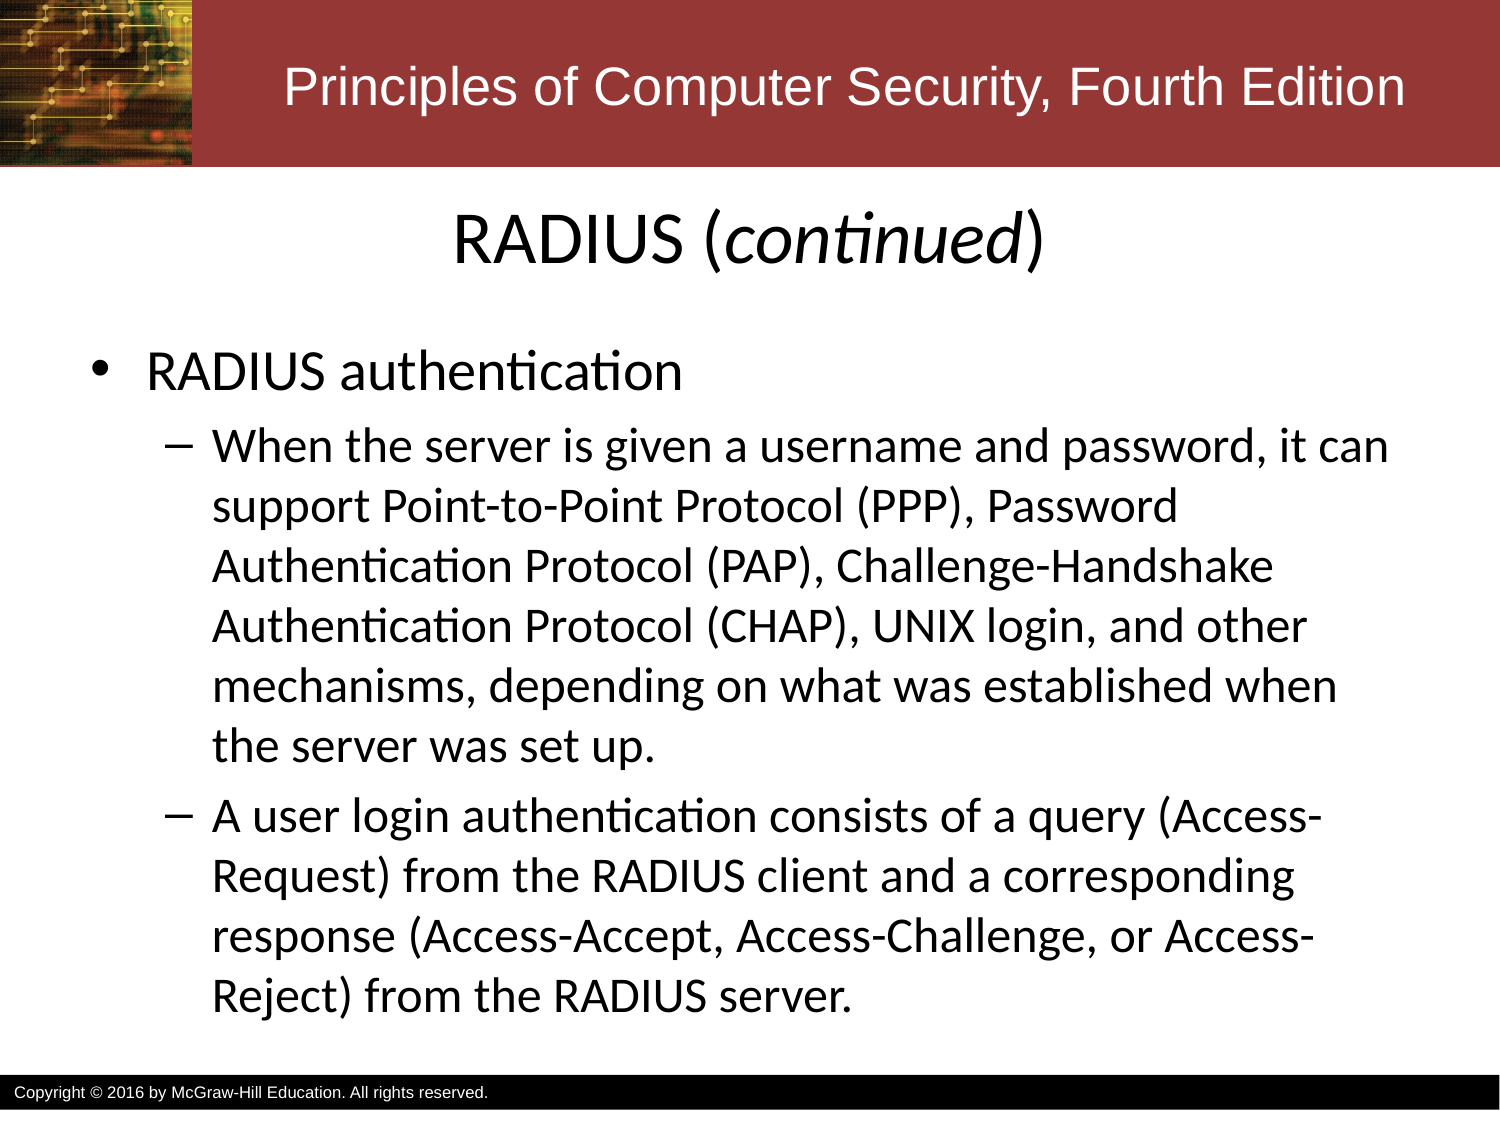

# RADIUS (continued)
RADIUS authentication
When the server is given a username and password, it can support Point-to-Point Protocol (PPP), Password Authentication Protocol (PAP), Challenge-Handshake Authentication Protocol (CHAP), UNIX login, and other mechanisms, depending on what was established when the server was set up.
A user login authentication consists of a query (Access-Request) from the RADIUS client and a corresponding response (Access-Accept, Access-Challenge, or Access-Reject) from the RADIUS server.